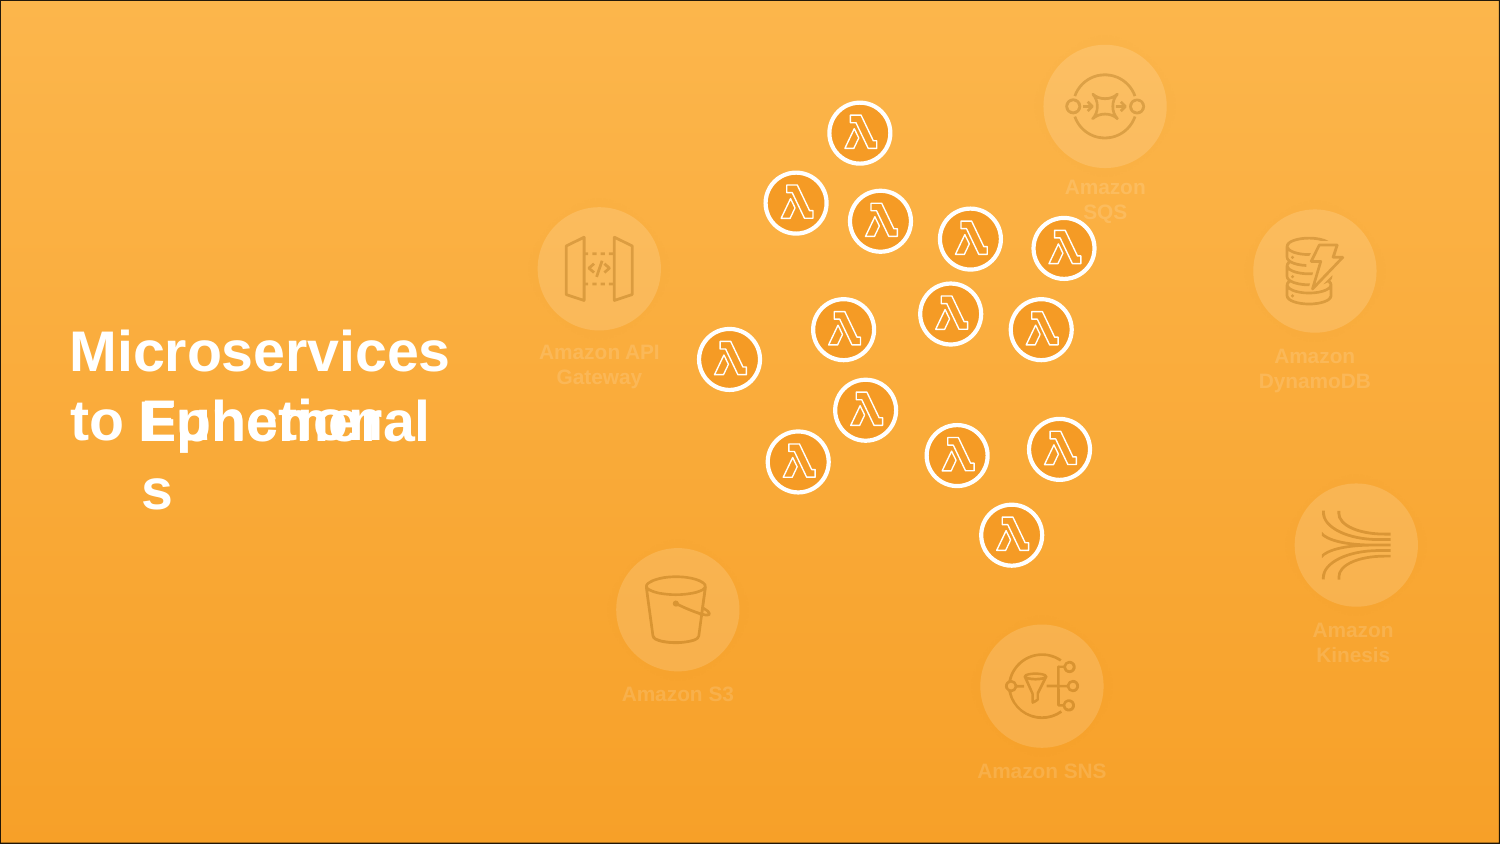

Amazon
SQS

Microservices

Amazon API Gateway
Amazon
DynamoDB
Functions
to
Ephemeral

Amazon Kinesis
Amazon S3
Amazon SNS